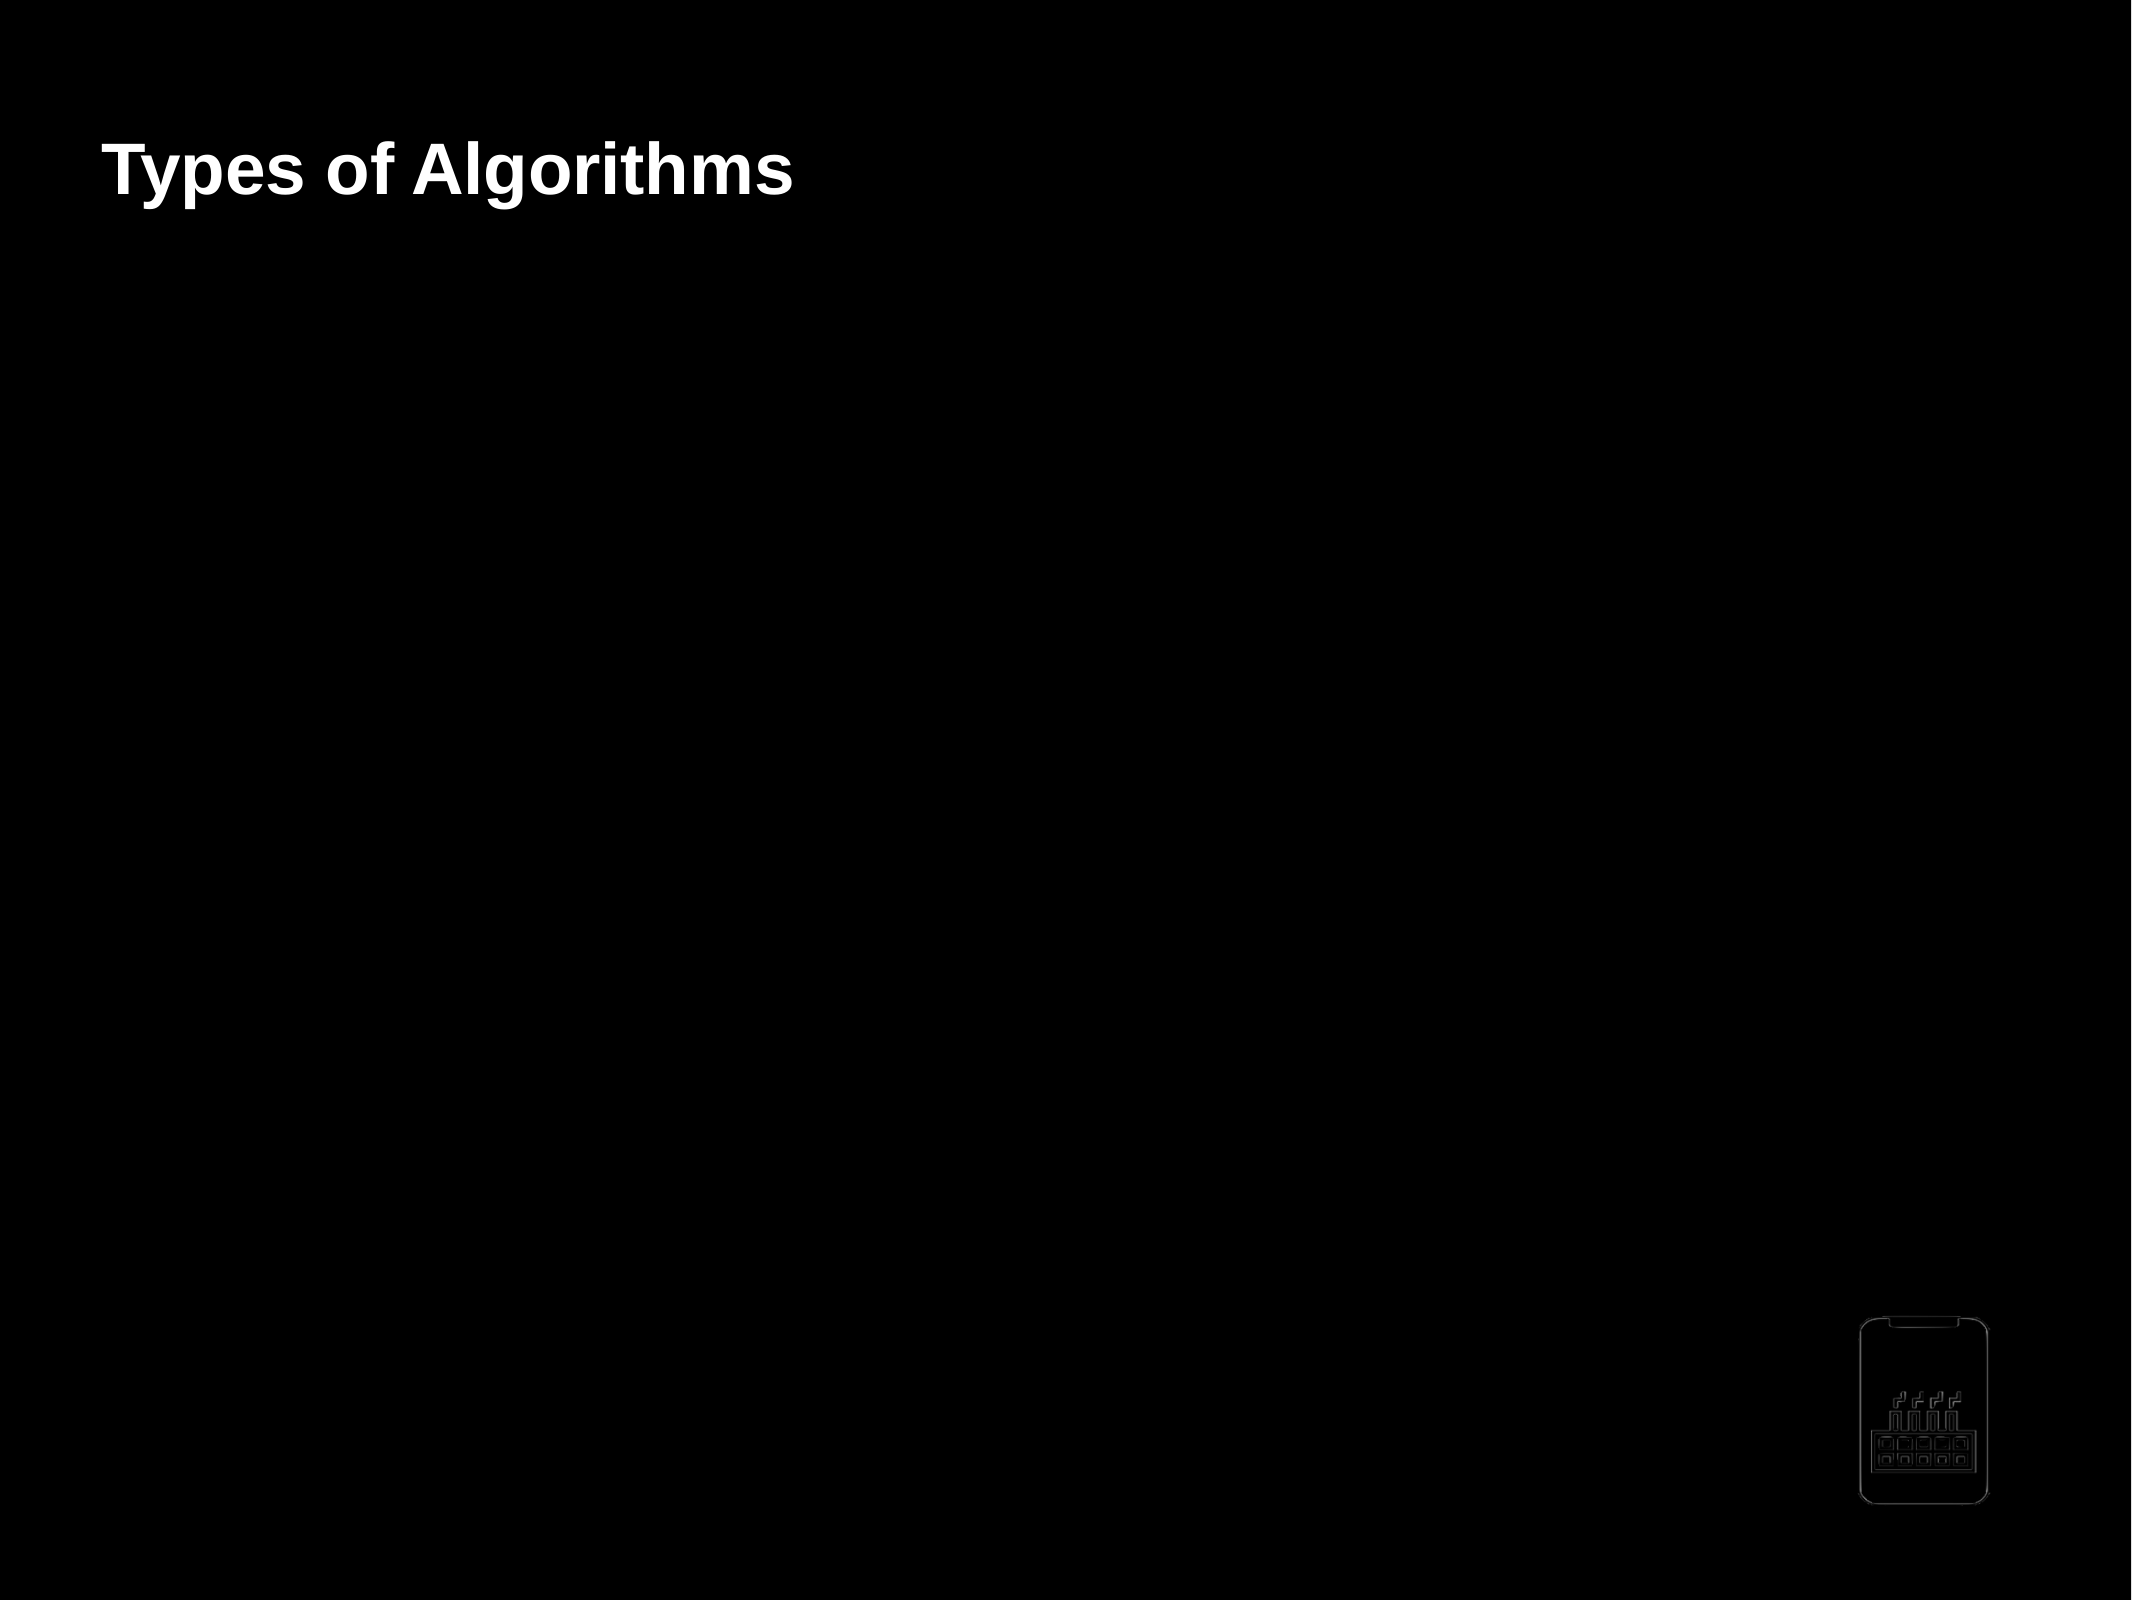

Types of Algorithms
Simple recursive algorithms Divide and conquer algorithms Dynamic programming algorithms Greedy algorithms Brute force algorithms Randomized algorithms
- - - - - -

AppMillers
www.appmillers.com